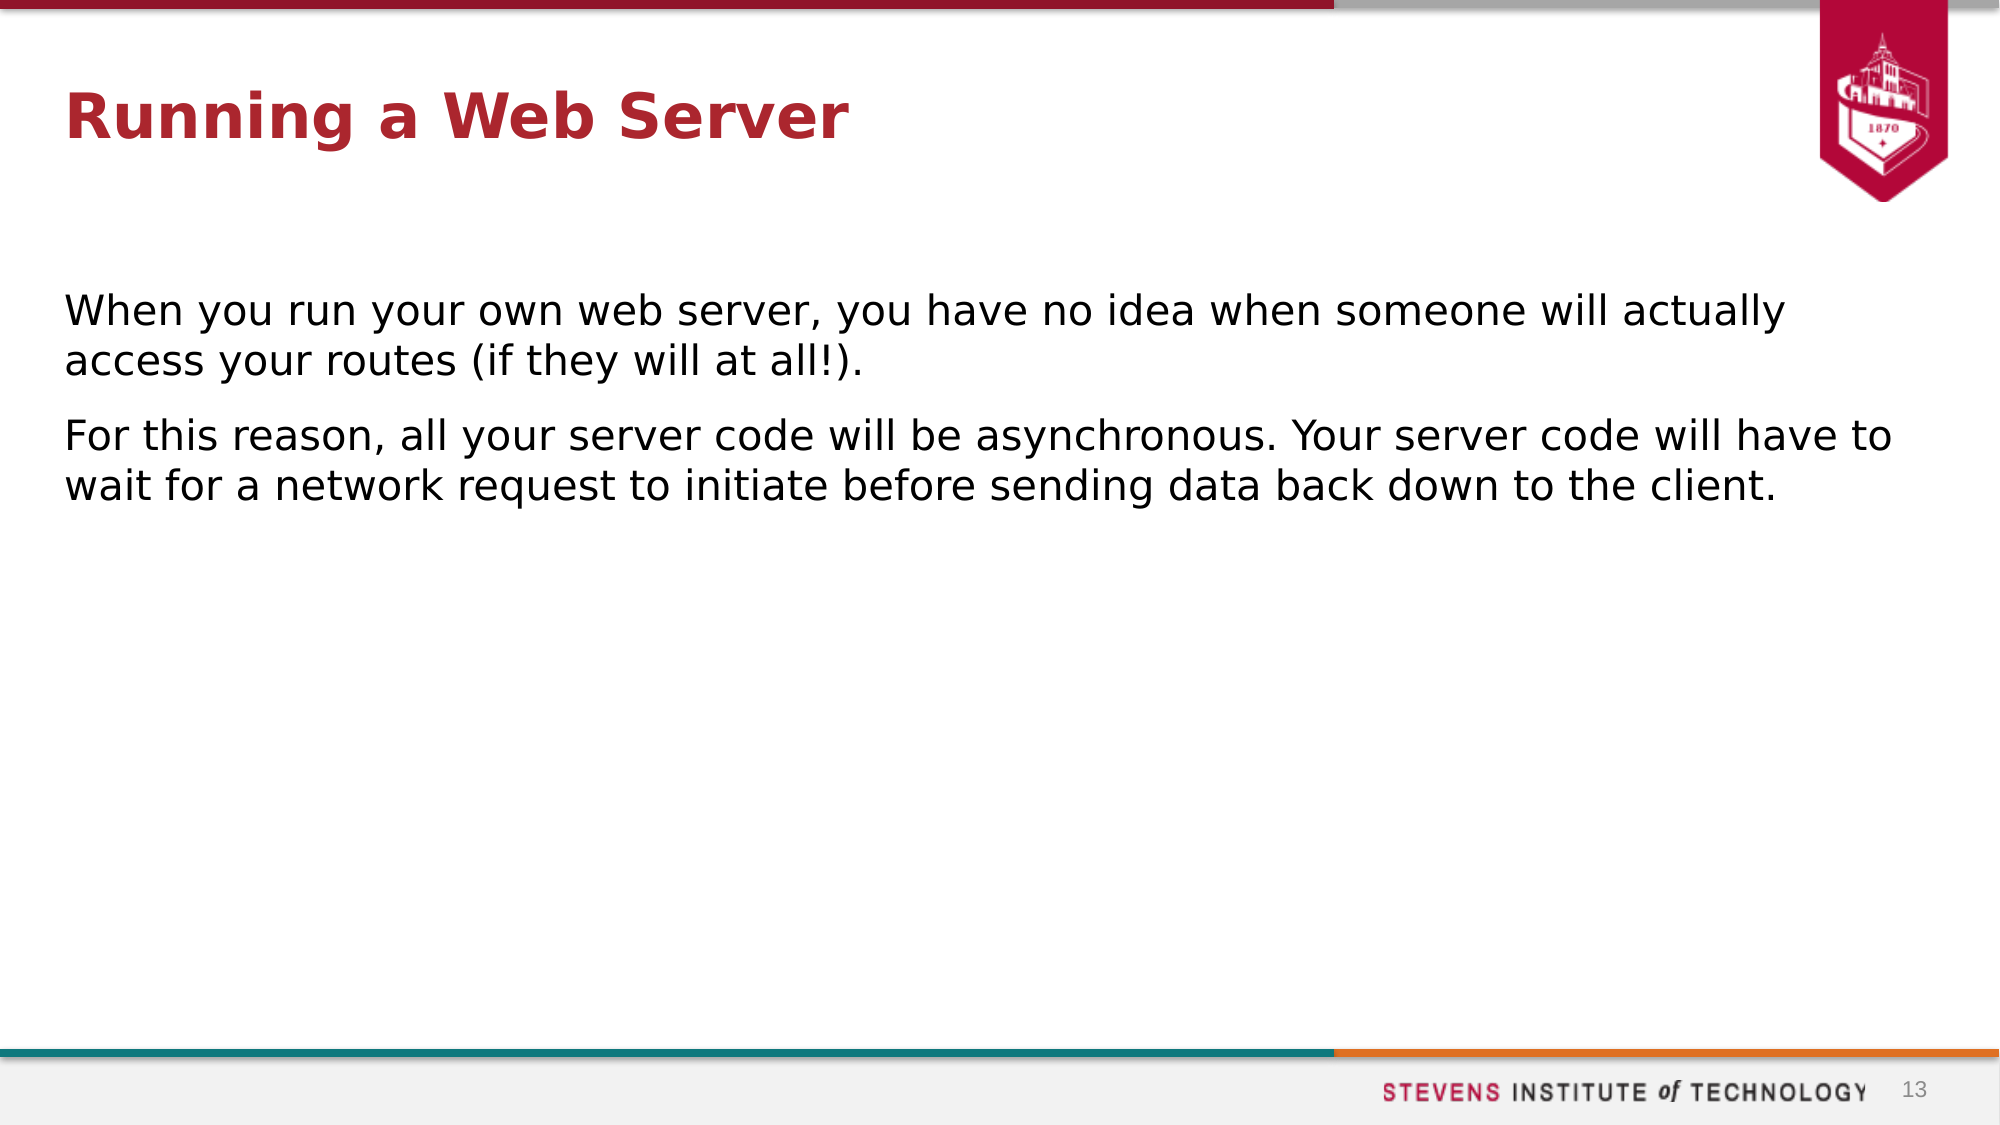

# Running a Web Server
When you run your own web server, you have no idea when someone will actually access your routes (if they will at all!).
For this reason, all your server code will be asynchronous. Your server code will have to wait for a network request to initiate before sending data back down to the client.
13